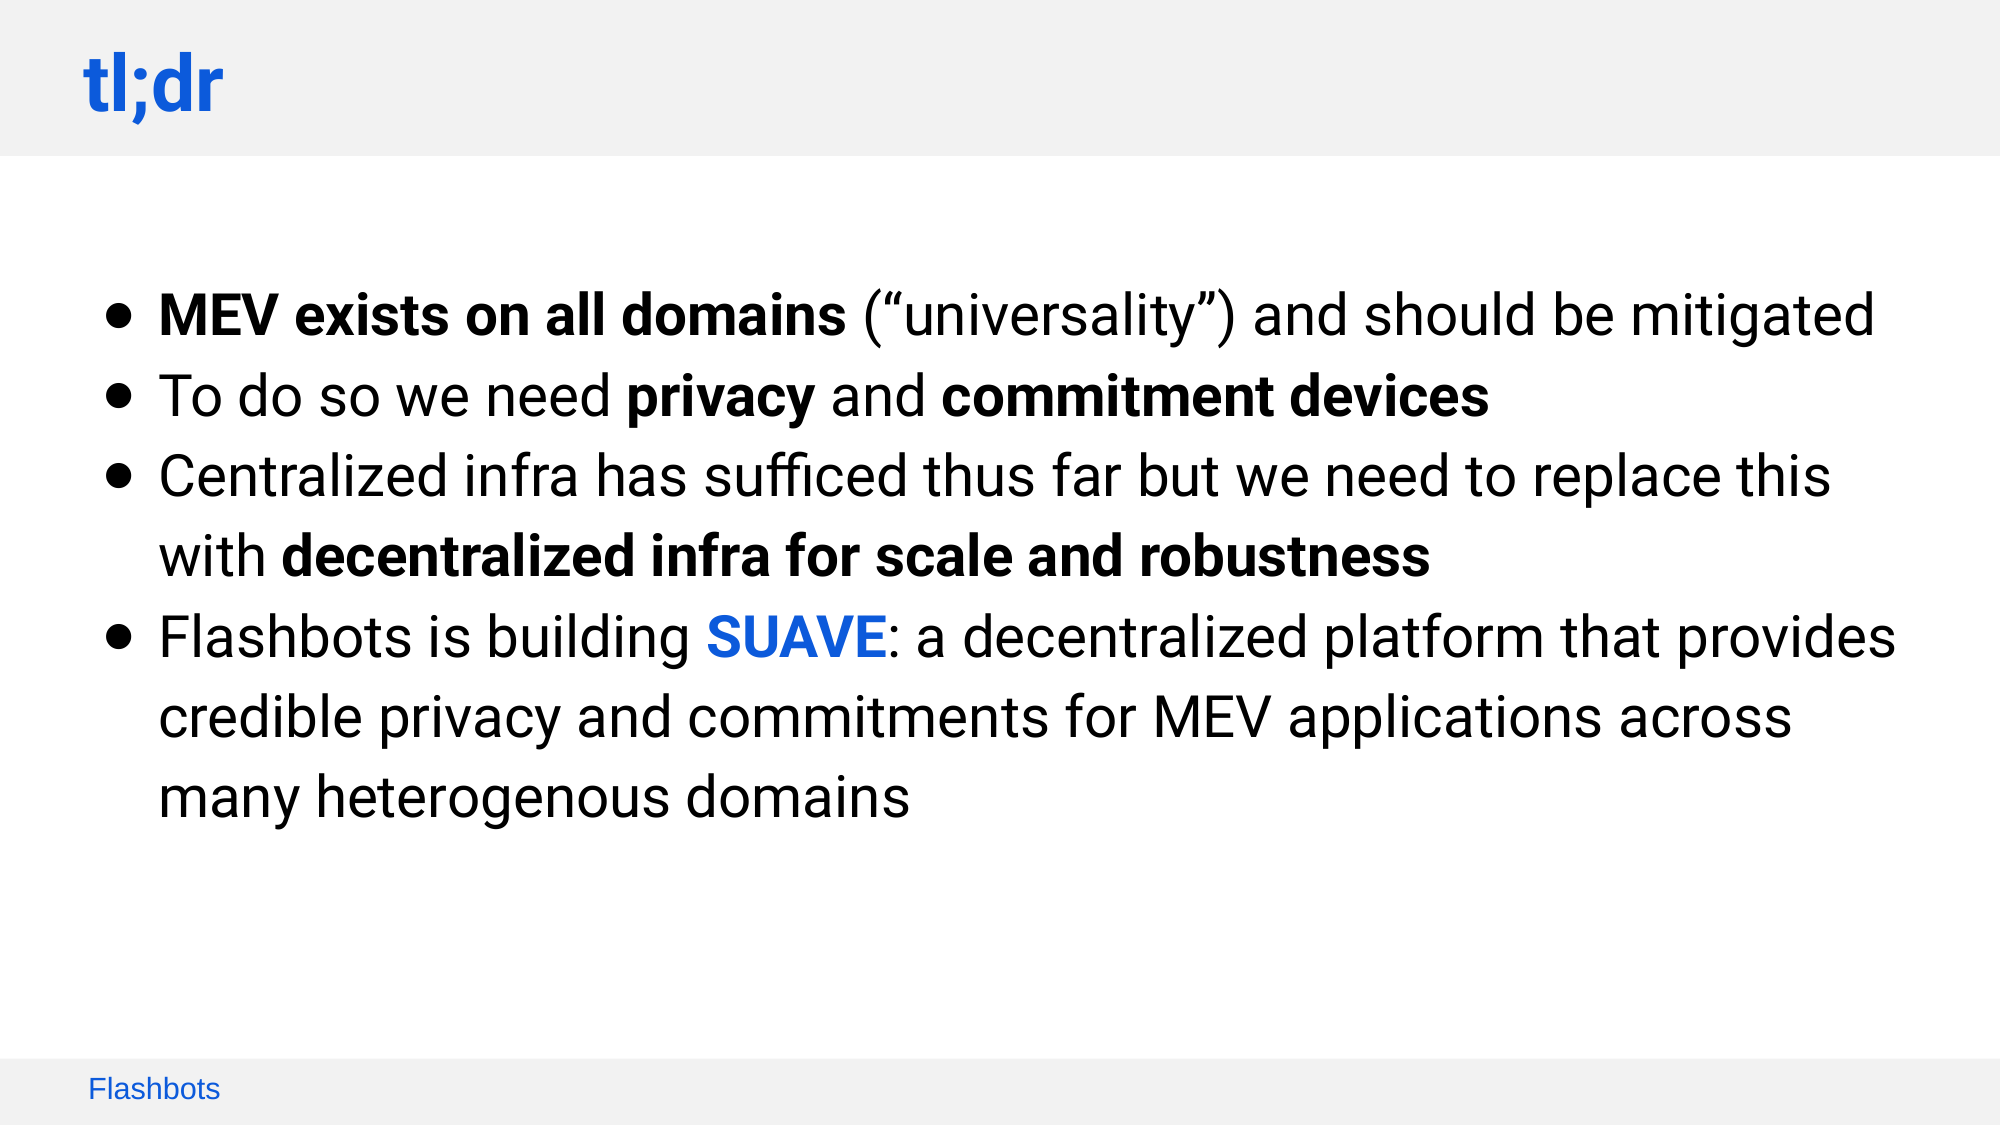

# tl;dr
MEV exists on all domains (“universality”) and should be mitigated
To do so we need privacy and commitment devices
Centralized infra has sufficed thus far but we need to replace this with decentralized infra for scale and robustness
Flashbots is building SUAVE: a decentralized platform that provides credible privacy and commitments for MEV applications across many heterogenous domains